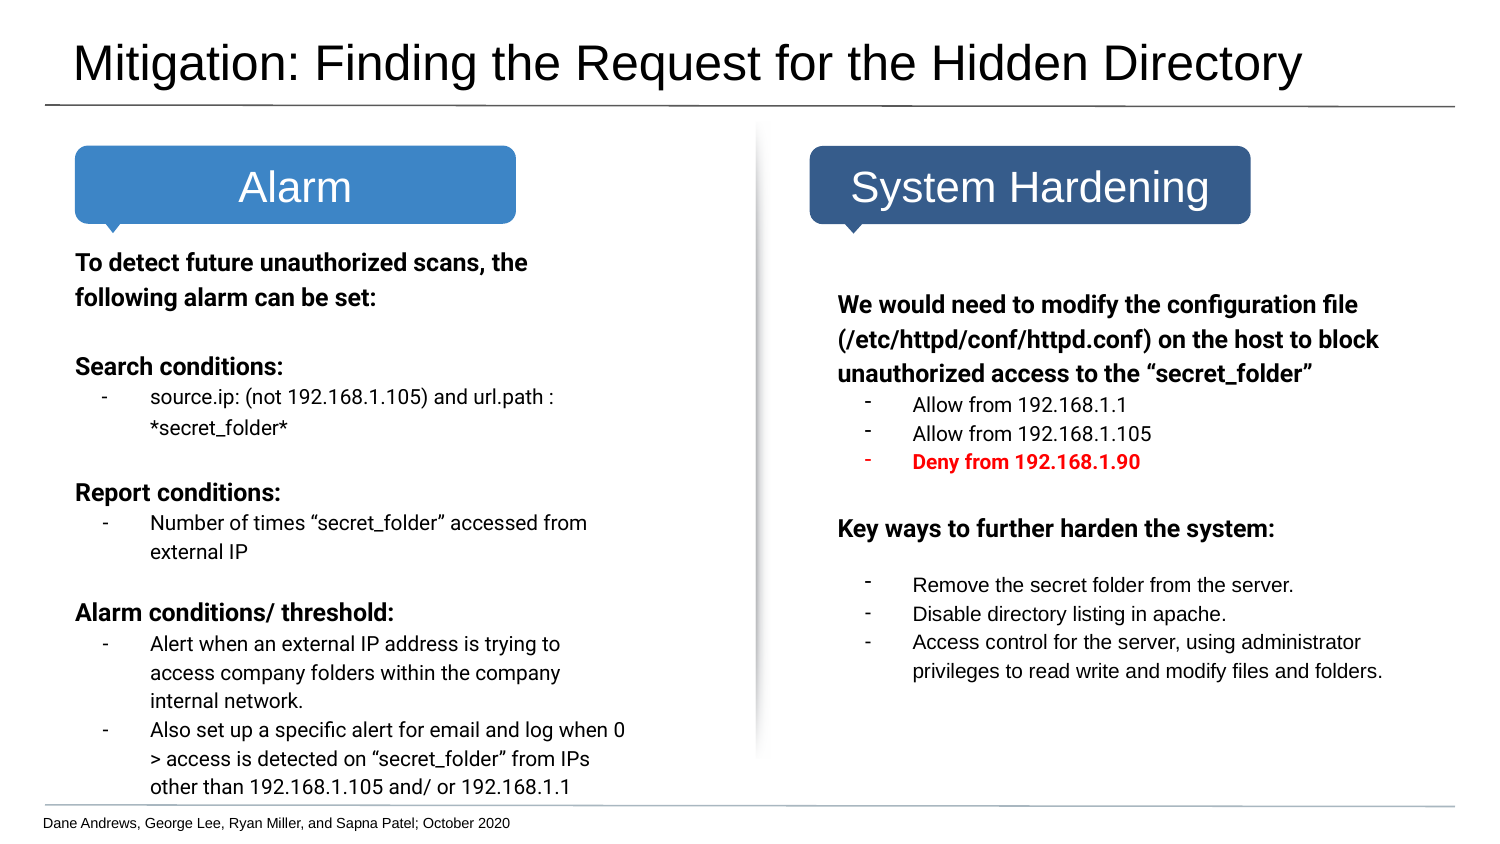

# Mitigation: Finding the Request for the Hidden Directory
To detect future unauthorized scans, the following alarm can be set:

Search conditions:
source.ip: (not 192.168.1.105) and url.path : *secret_folder*

Report conditions:
Number of times “secret_folder” accessed from external IP

Alarm conditions/ threshold:
Alert when an external IP address is trying to access company folders within the company internal network.
Also set up a specific alert for email and log when 0 > access is detected on “secret_folder” from IPs other than 192.168.1.105 and/ or 192.168.1.1

We would need to modify the configuration file (/etc/httpd/conf/httpd.conf) on the host to block unauthorized access to the “secret_folder”
Allow from 192.168.1.1
Allow from 192.168.1.105
Deny from 192.168.1.90

Key ways to further harden the system:
Remove the secret folder from the server.
Disable directory listing in apache.
Access control for the server, using administrator privileges to read write and modify files and folders.

Dane Andrews, George Lee, Ryan Miller, and Sapna Patel; October 2020